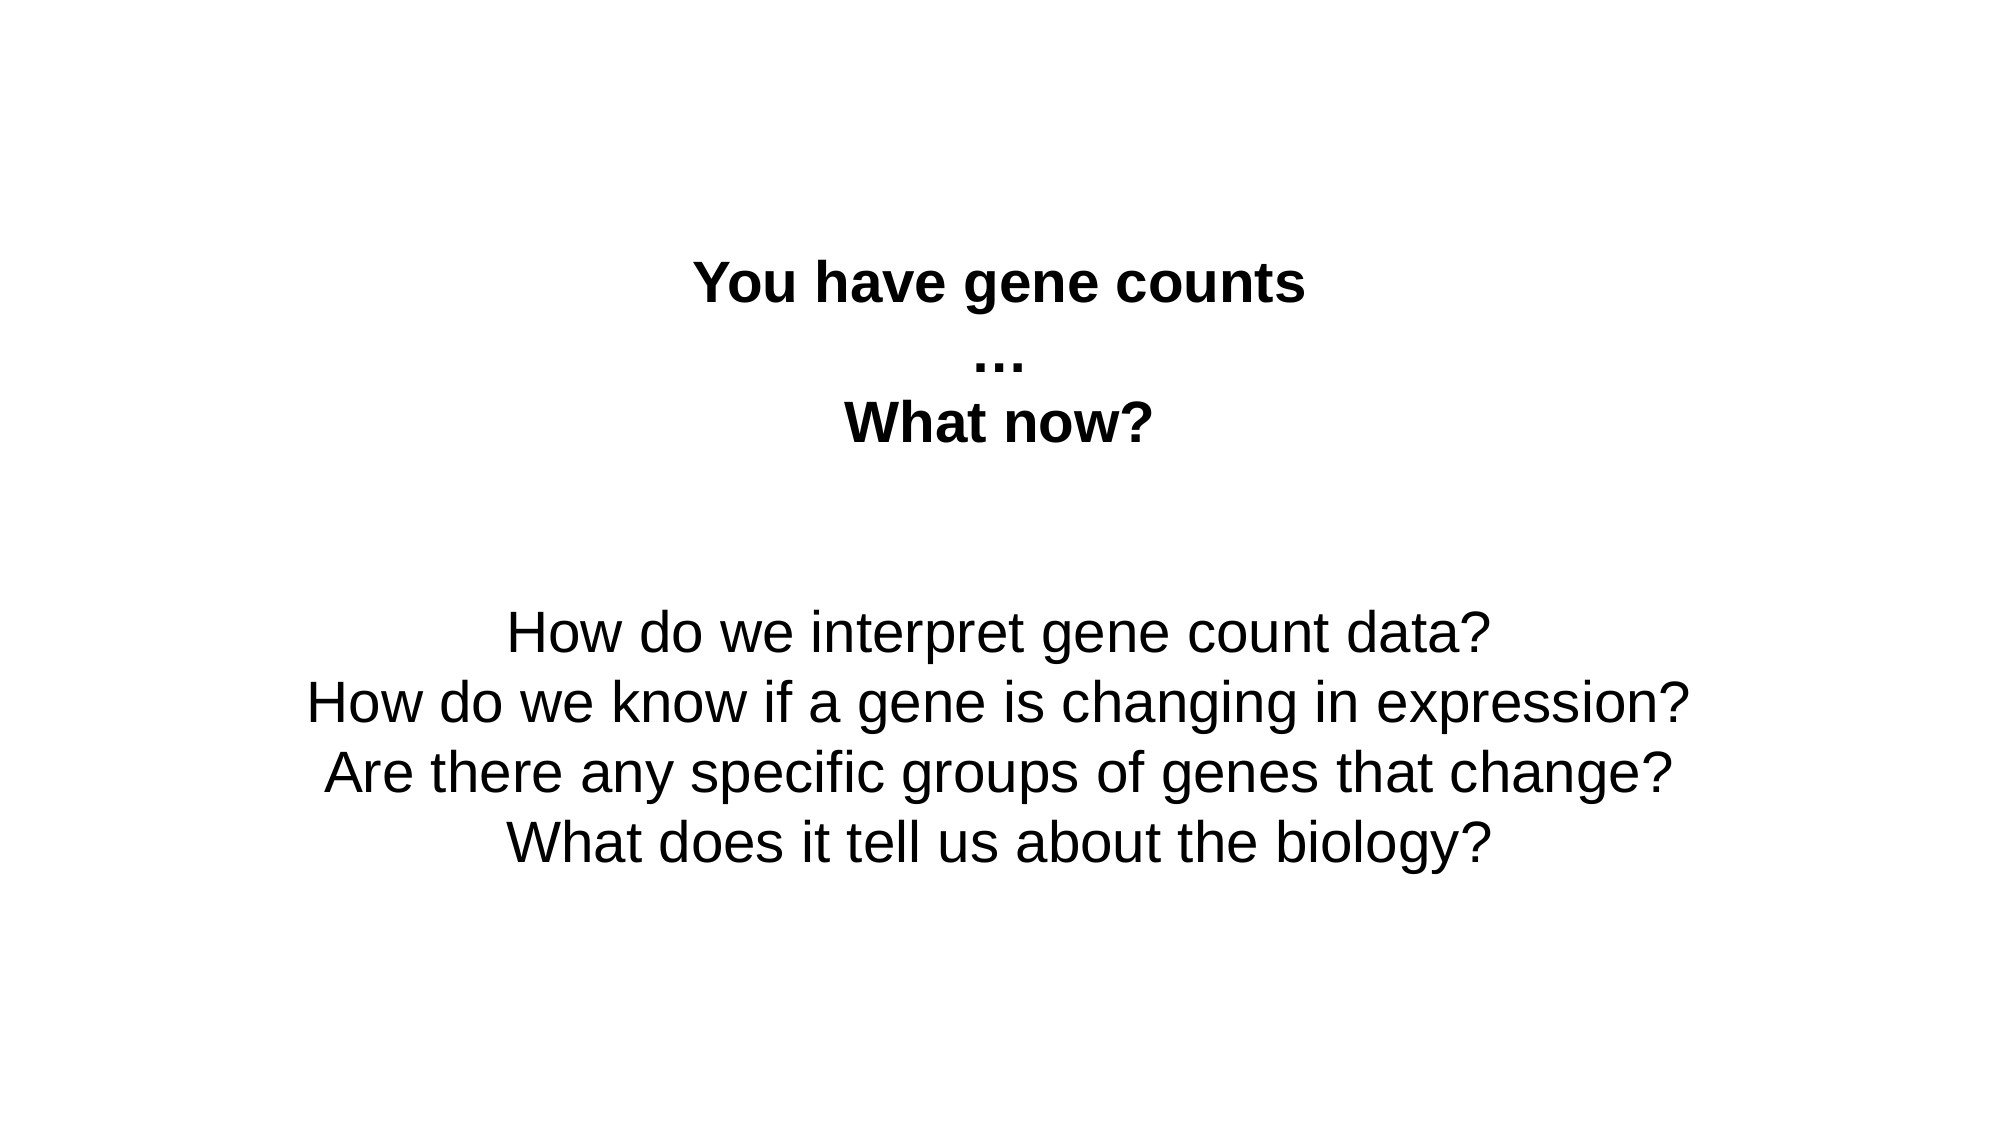

You have gene counts
…
What now?

How do we interpret gene count data?
How do we know if a gene is changing in expression?
Are there any specific groups of genes that change?
What does it tell us about the biology?